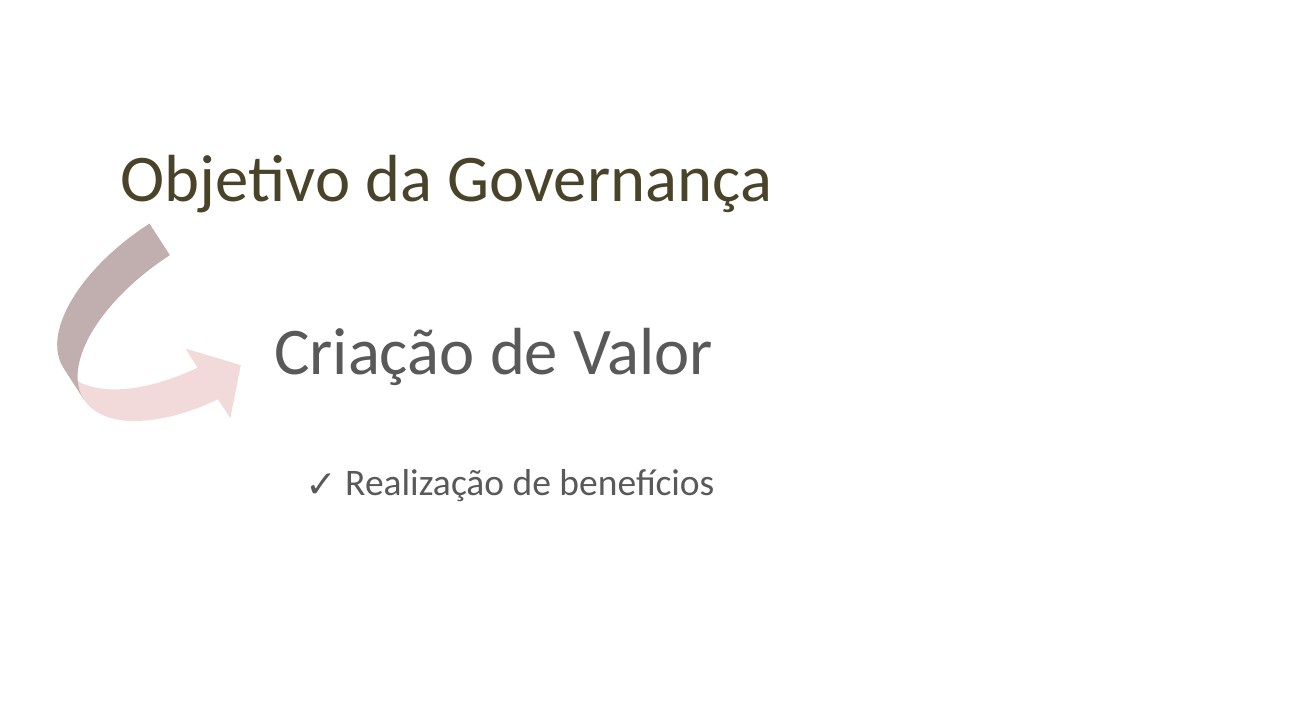

Objetivo da Governança

Criação de Valor
 Realização de benefícios